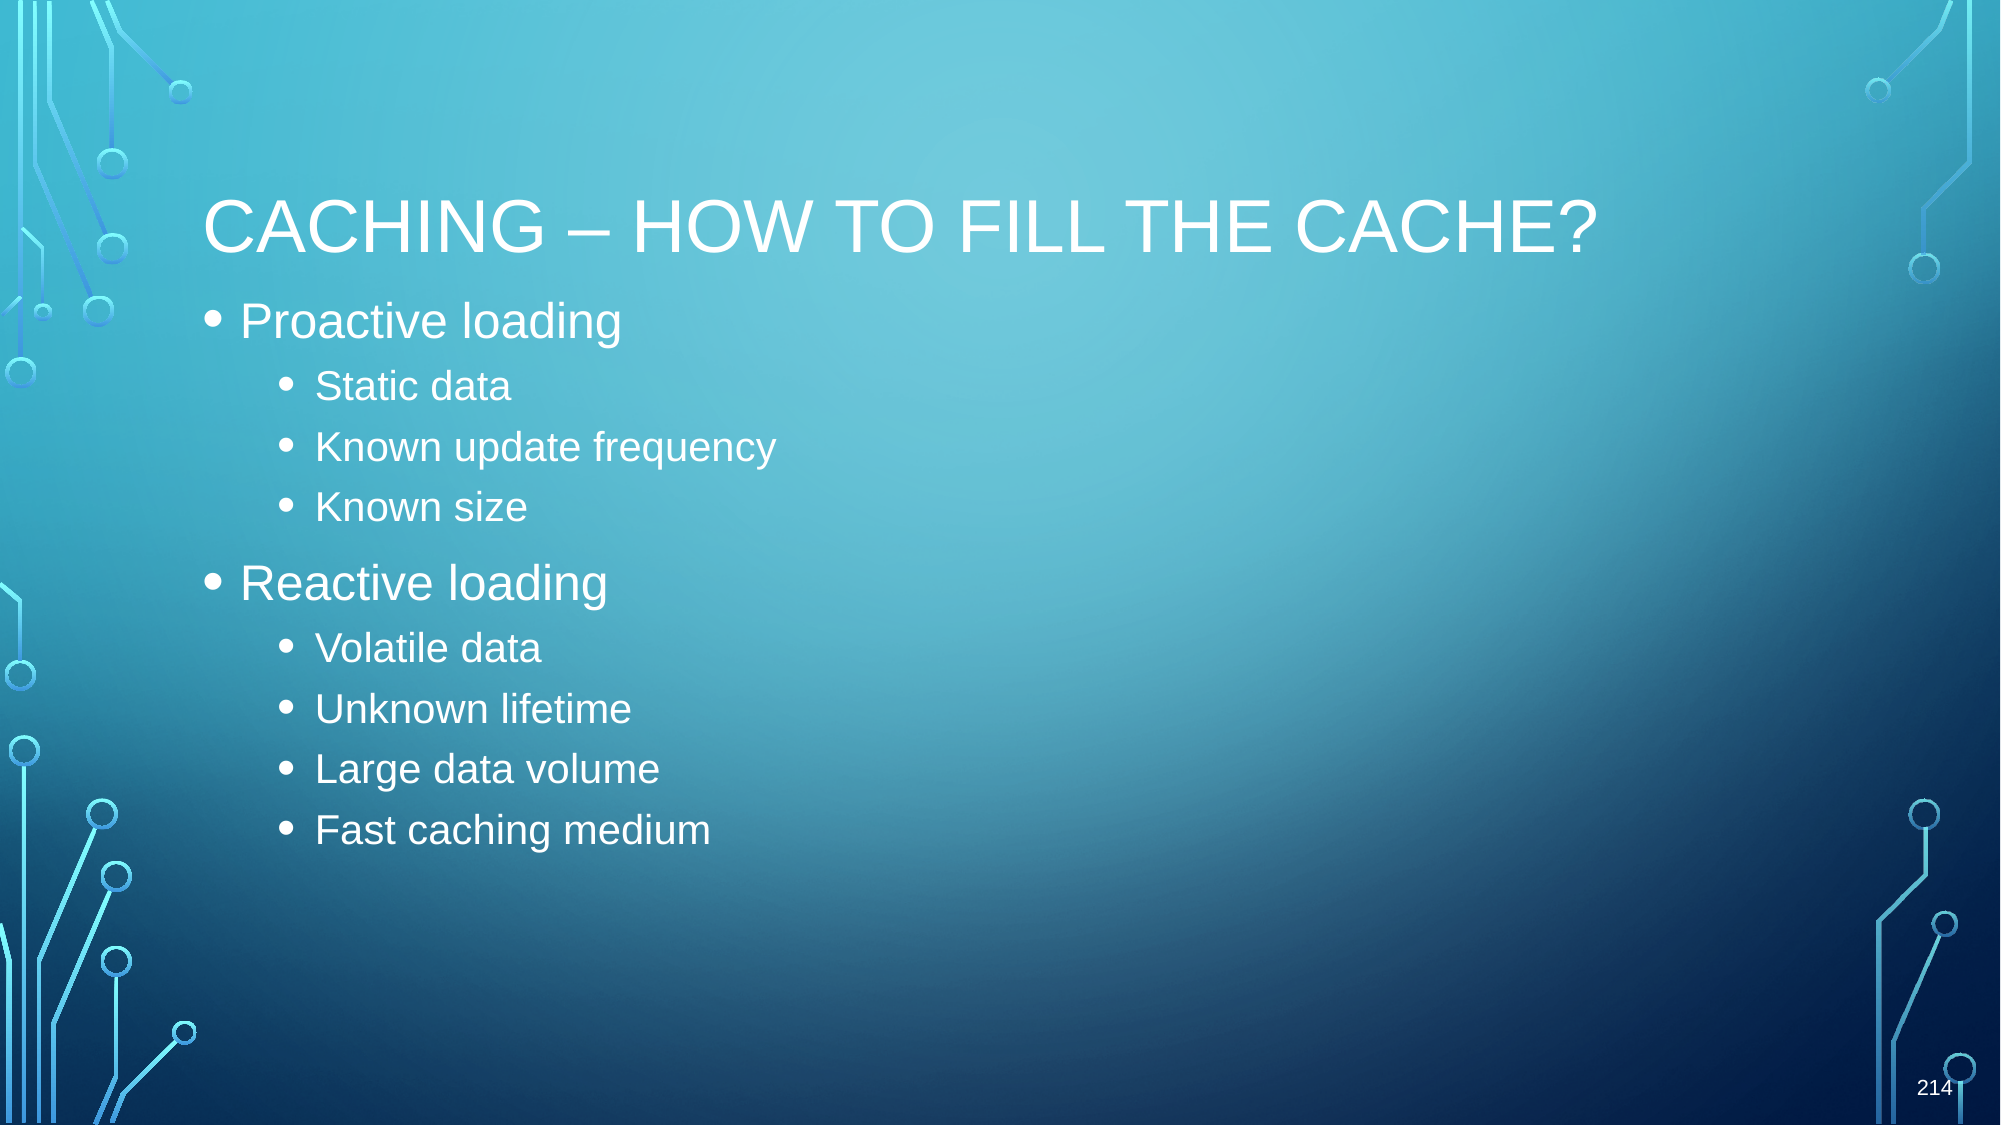

# Caching – How To Fill The Cache?
Proactive loading
Static data
Known update frequency
Known size
Reactive loading
Volatile data
Unknown lifetime
Large data volume
Fast caching medium
214